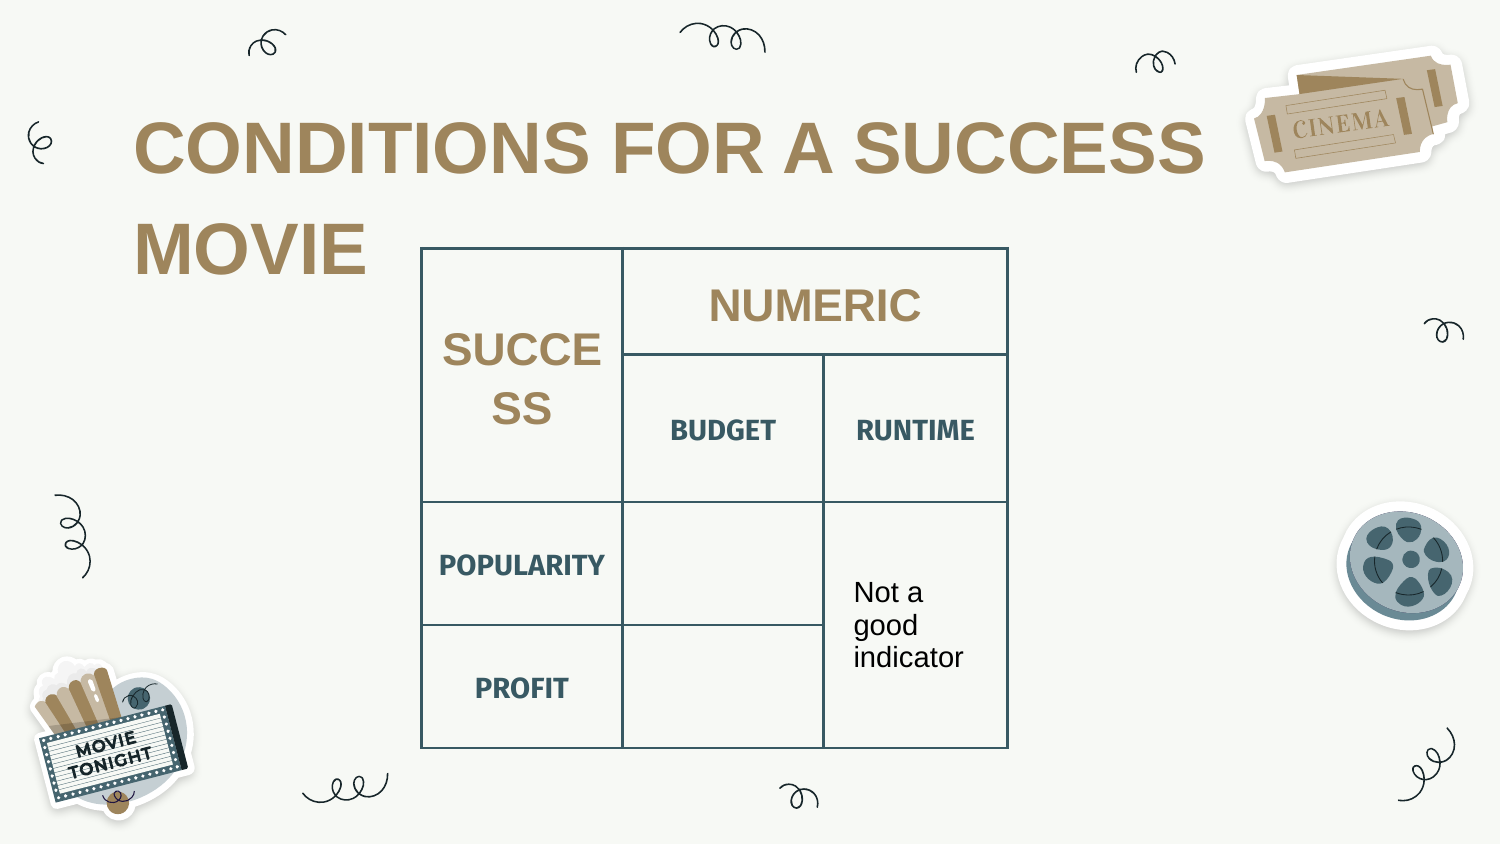

# CONDITIONS FOR A SUCCESS MOVIE
| SUCCESS | NUMERIC |  |
| --- | --- | --- |
|  | BUDGET | RUNTIME |
| POPULARITY |  | Not a good indicator |
| PROFIT |  |  |